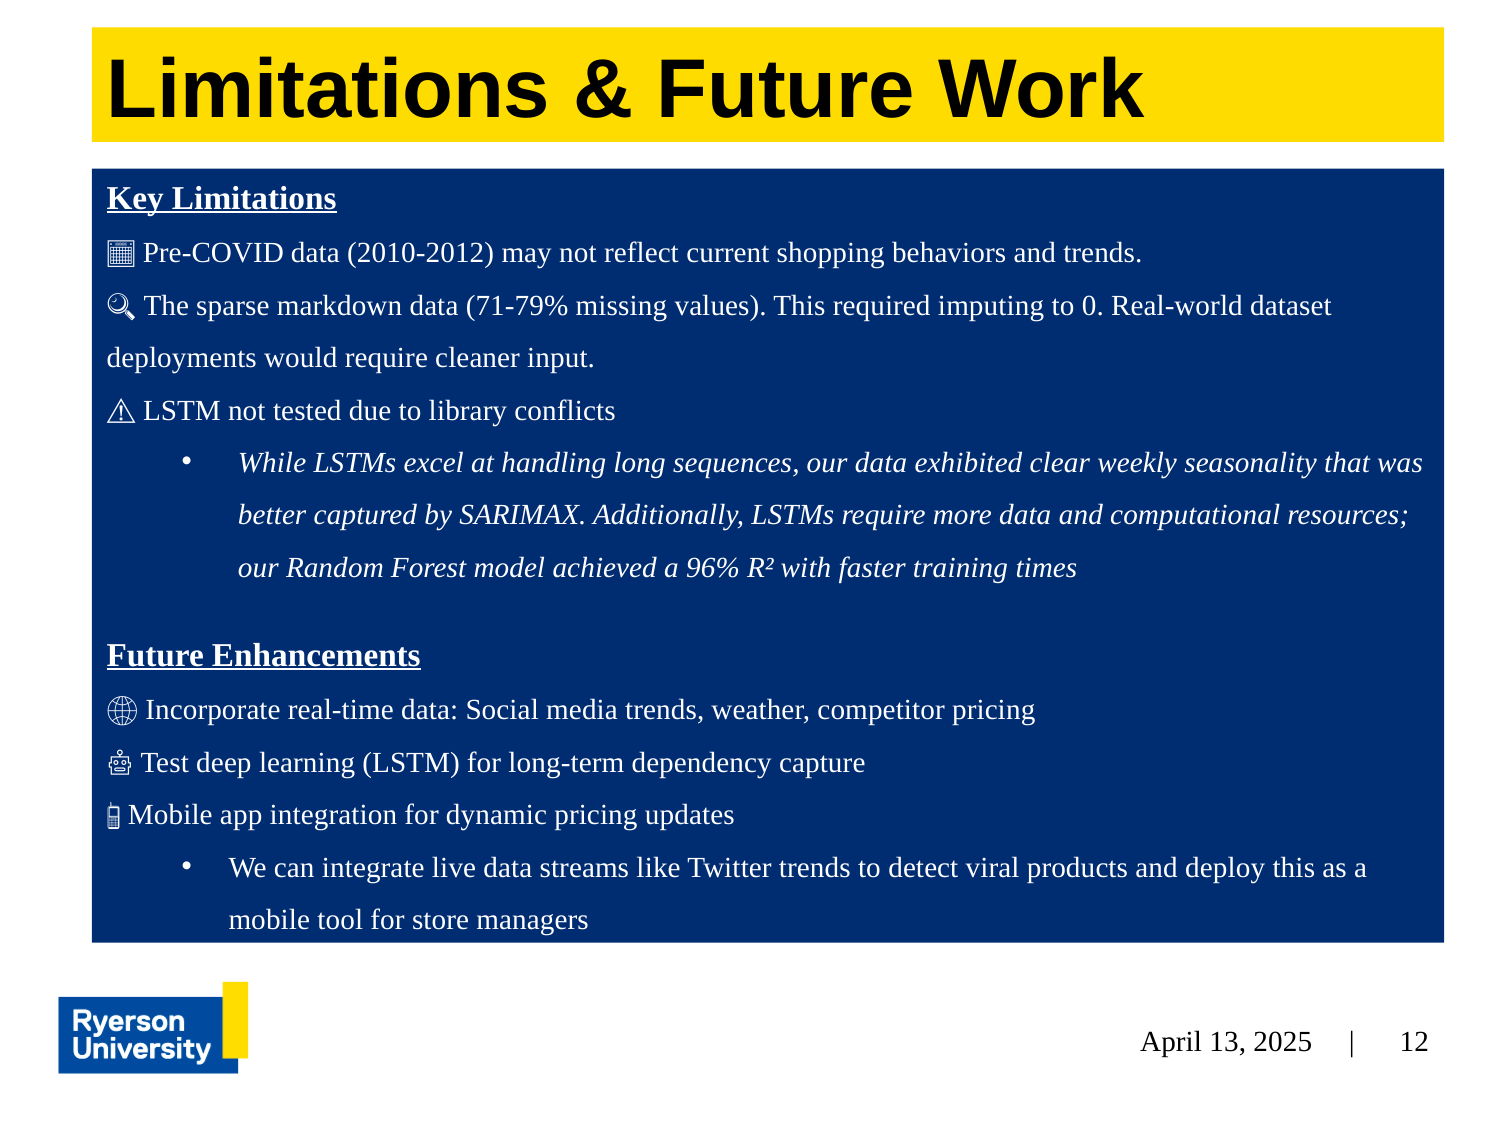

Limitations & Future Work
Key Limitations
📅 Pre-COVID data (2010-2012) may not reflect current shopping behaviors and trends.
🔍 The sparse markdown data (71-79% missing values). This required imputing to 0. Real-world dataset deployments would require cleaner input.
⚠️ LSTM not tested due to library conflicts
While LSTMs excel at handling long sequences, our data exhibited clear weekly seasonality that was better captured by SARIMAX. Additionally, LSTMs require more data and computational resources; our Random Forest model achieved a 96% R² with faster training times

Future Enhancements
🌐 Incorporate real-time data: Social media trends, weather, competitor pricing
🤖 Test deep learning (LSTM) for long-term dependency capture
📱 Mobile app integration for dynamic pricing updates
We can integrate live data streams like Twitter trends to detect viral products and deploy this as a mobile tool for store managers
12
April 13, 2025     |